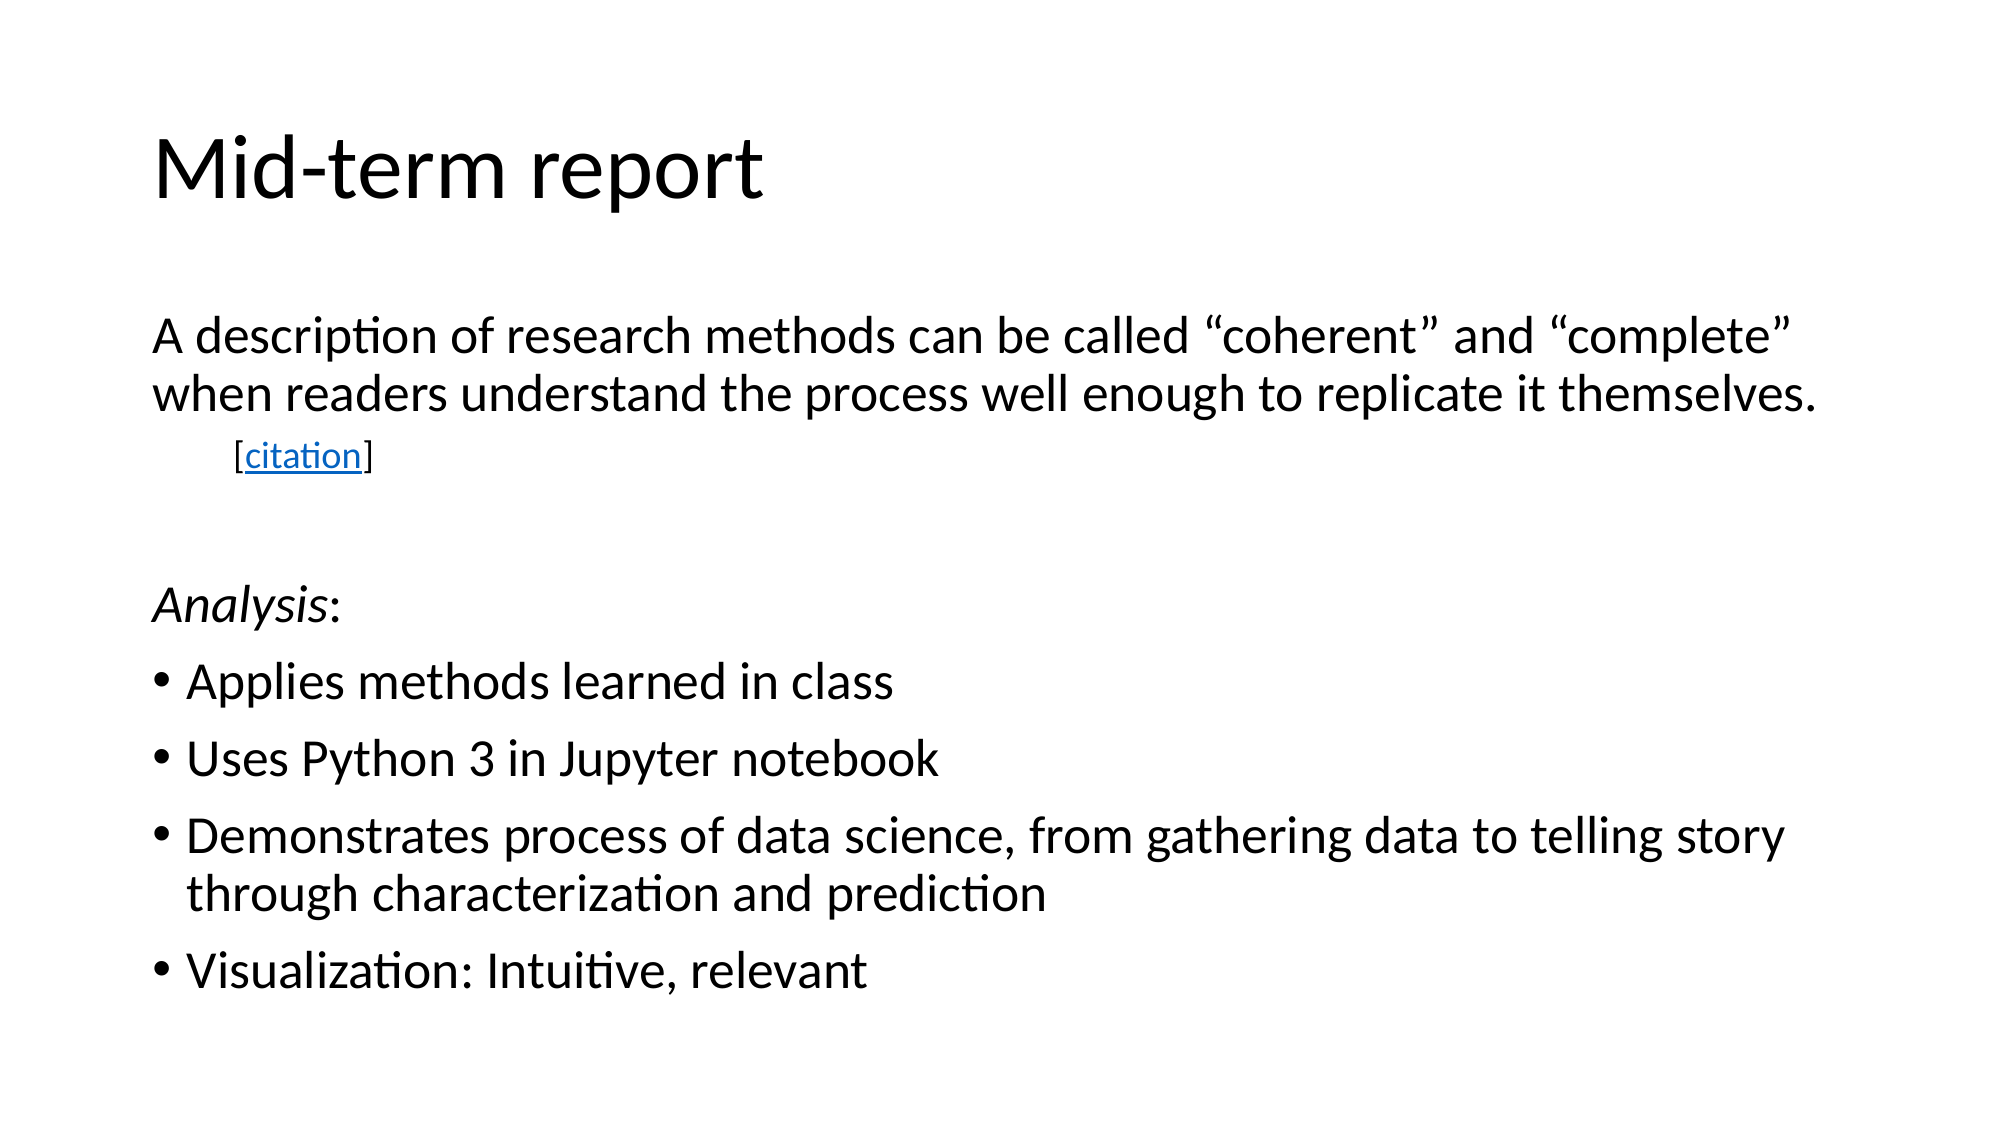

Mid-term report
A description of research methods can be called “coherent” and “complete” when readers understand the process well enough to replicate it themselves.         [citation]

Analysis:
Applies methods learned in class
Uses Python 3 in Jupyter notebook
Demonstrates process of data science, from gathering data to telling story through characterization and prediction
Visualization: Intuitive, relevant